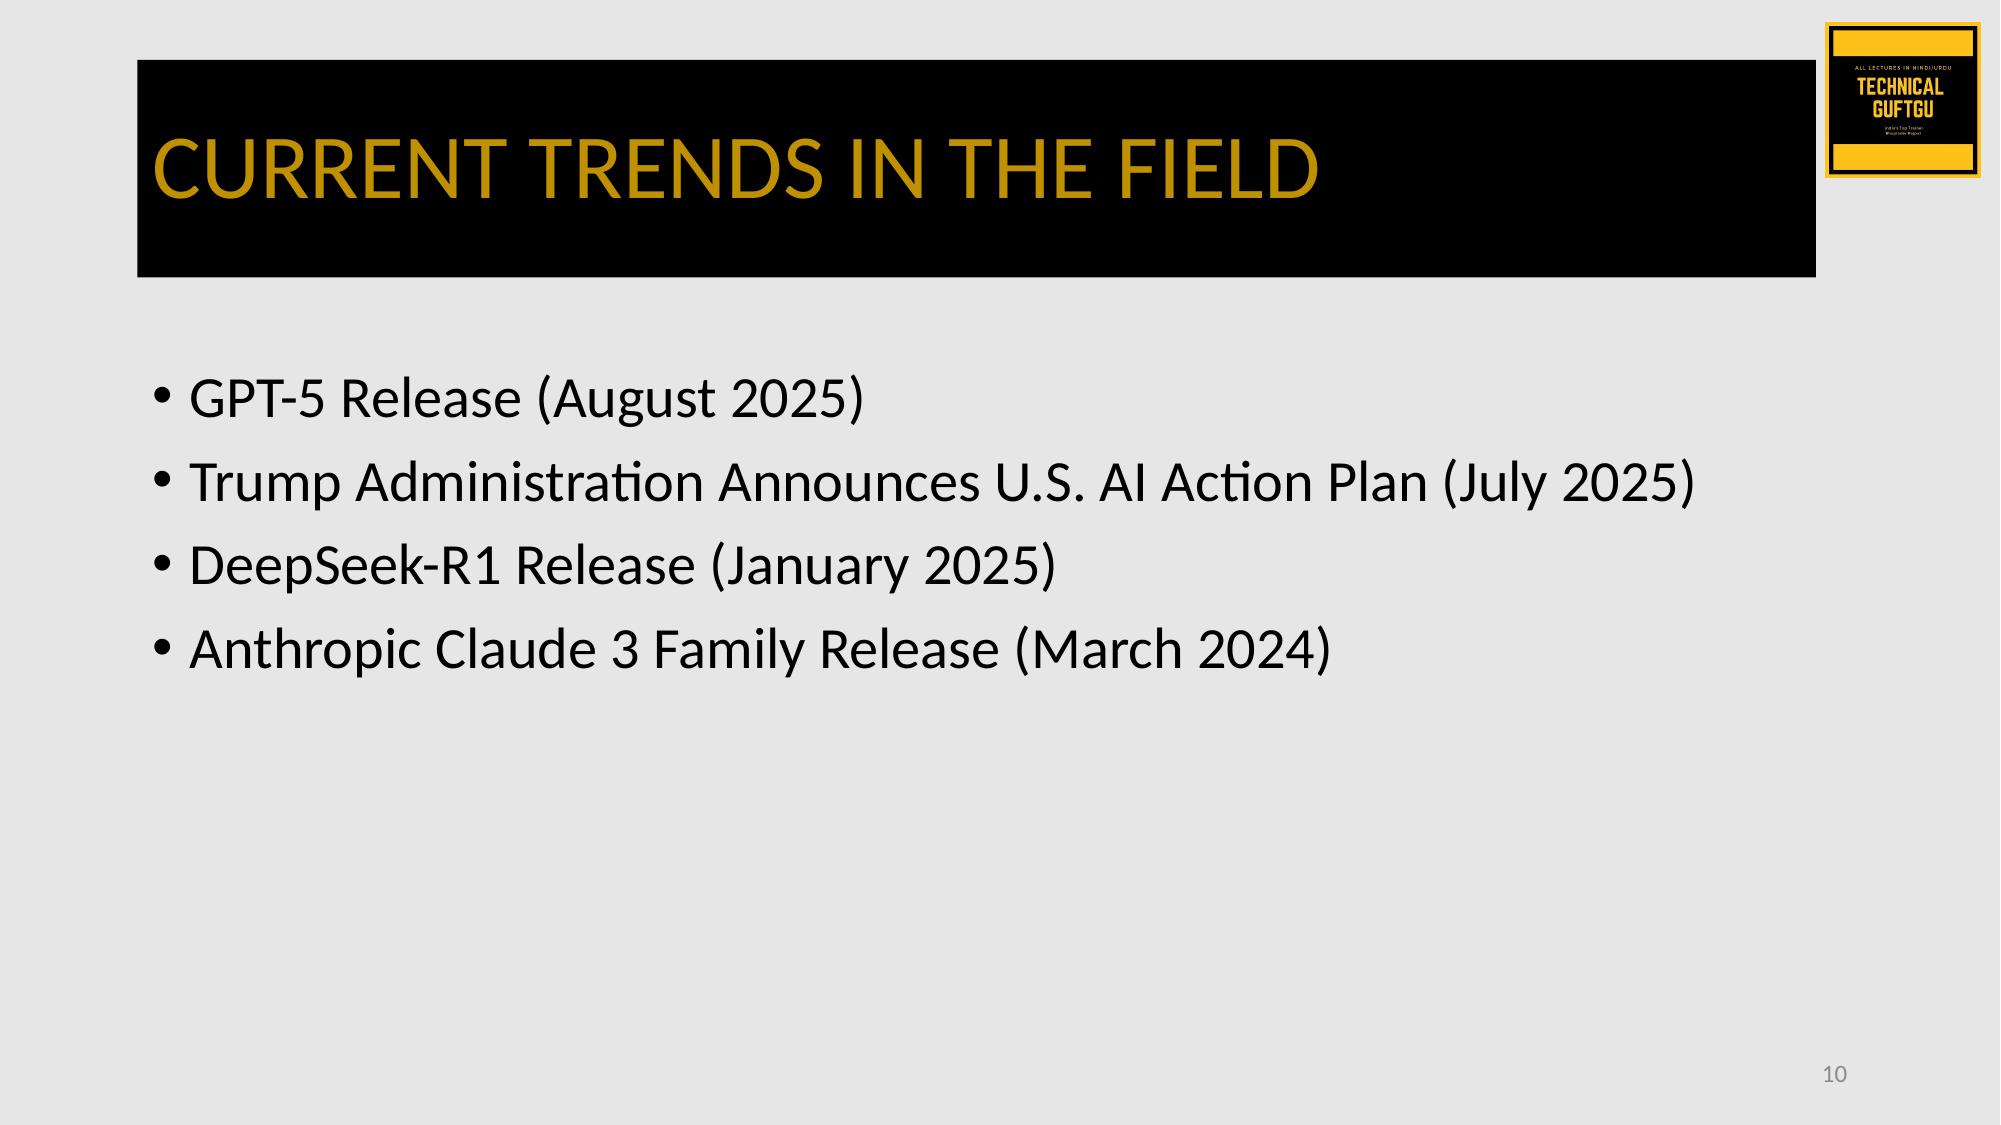

# CURRENT TRENDS IN THE FIELD
GPT-5 Release (August 2025)
Trump Administration Announces U.S. AI Action Plan (July 2025)
DeepSeek-R1 Release (January 2025)
Anthropic Claude 3 Family Release (March 2024)
10